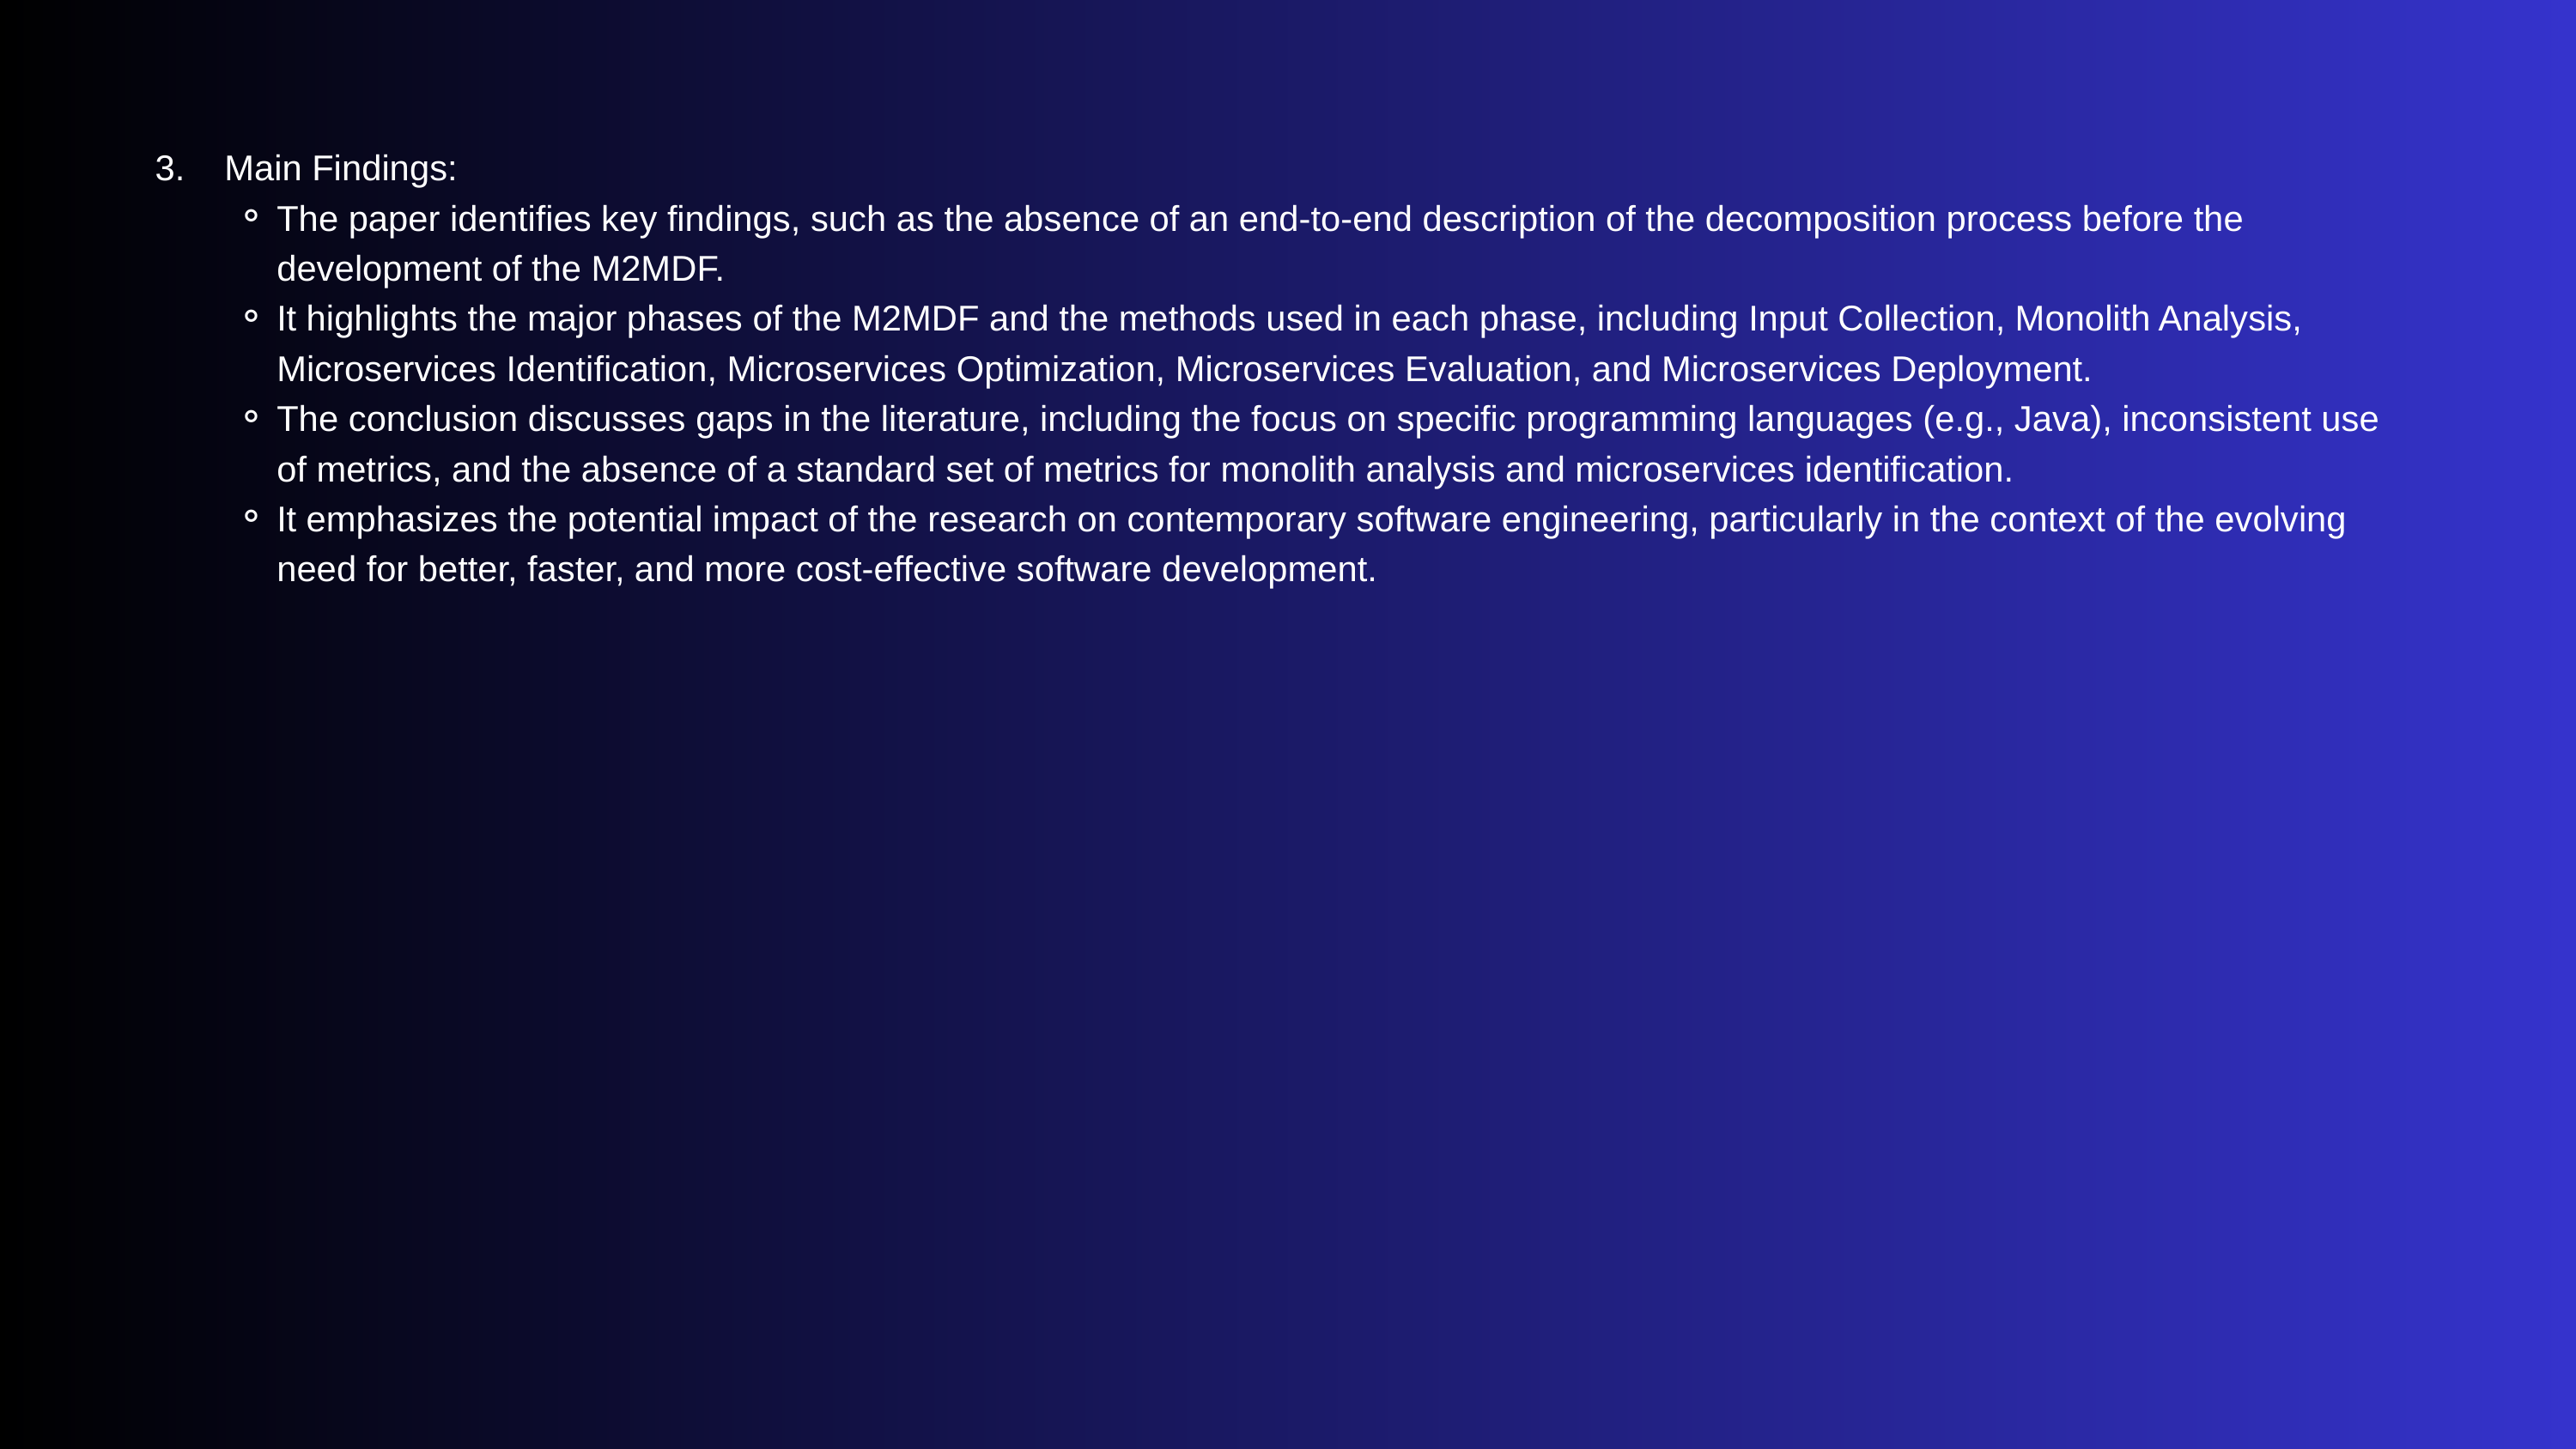

3.    Main Findings:
The paper identifies key findings, such as the absence of an end-to-end description of the decomposition process before the development of the M2MDF.
It highlights the major phases of the M2MDF and the methods used in each phase, including Input Collection, Monolith Analysis, Microservices Identification, Microservices Optimization, Microservices Evaluation, and Microservices Deployment.
The conclusion discusses gaps in the literature, including the focus on specific programming languages (e.g., Java), inconsistent use of metrics, and the absence of a standard set of metrics for monolith analysis and microservices identification.
It emphasizes the potential impact of the research on contemporary software engineering, particularly in the context of the evolving need for better, faster, and more cost-effective software development.